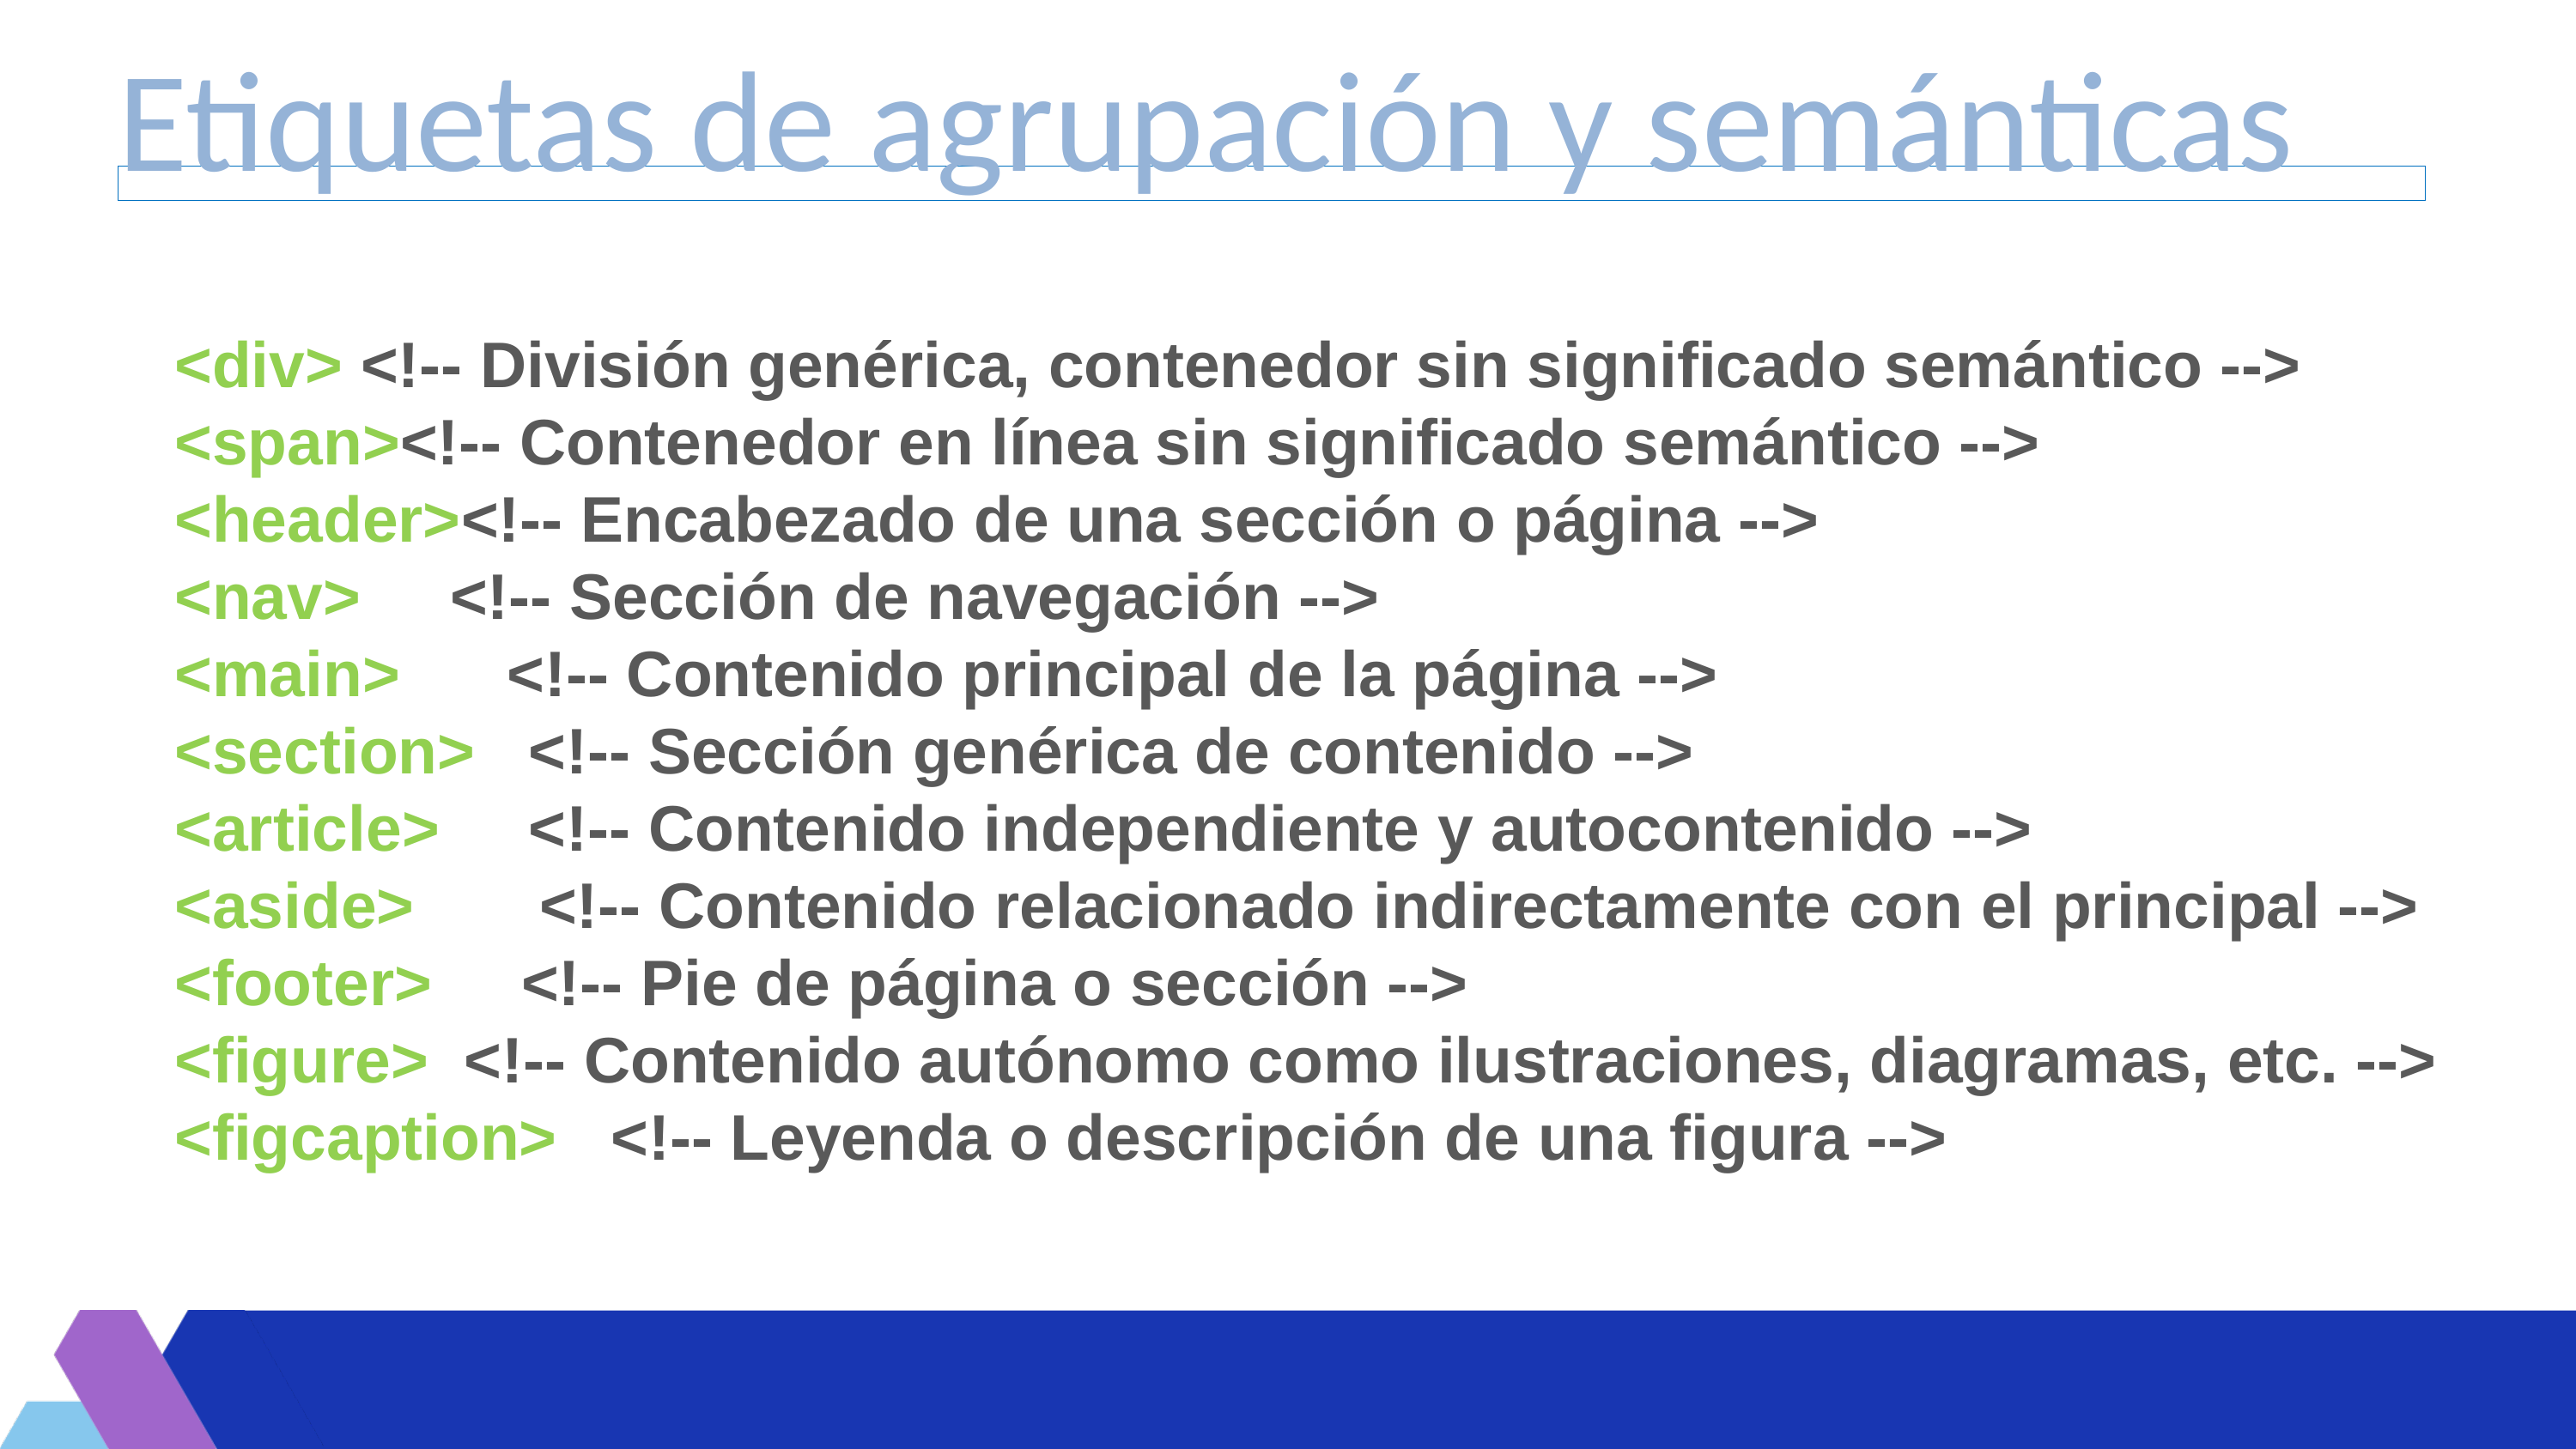

Etiquetas de agrupación y semánticas
<div> <!-- División genérica, contenedor sin significado semántico -->
<span><!-- Contenedor en línea sin significado semántico -->
<header><!-- Encabezado de una sección o página -->
<nav>     <!-- Sección de navegación -->
<main>      <!-- Contenido principal de la página -->
<section>   <!-- Sección genérica de contenido -->
<article>     <!-- Contenido independiente y autocontenido -->
<aside>       <!-- Contenido relacionado indirectamente con el principal -->
<footer>     <!-- Pie de página o sección -->
<figure>  <!-- Contenido autónomo como ilustraciones, diagramas, etc. -->
<figcaption>   <!-- Leyenda o descripción de una figura -->